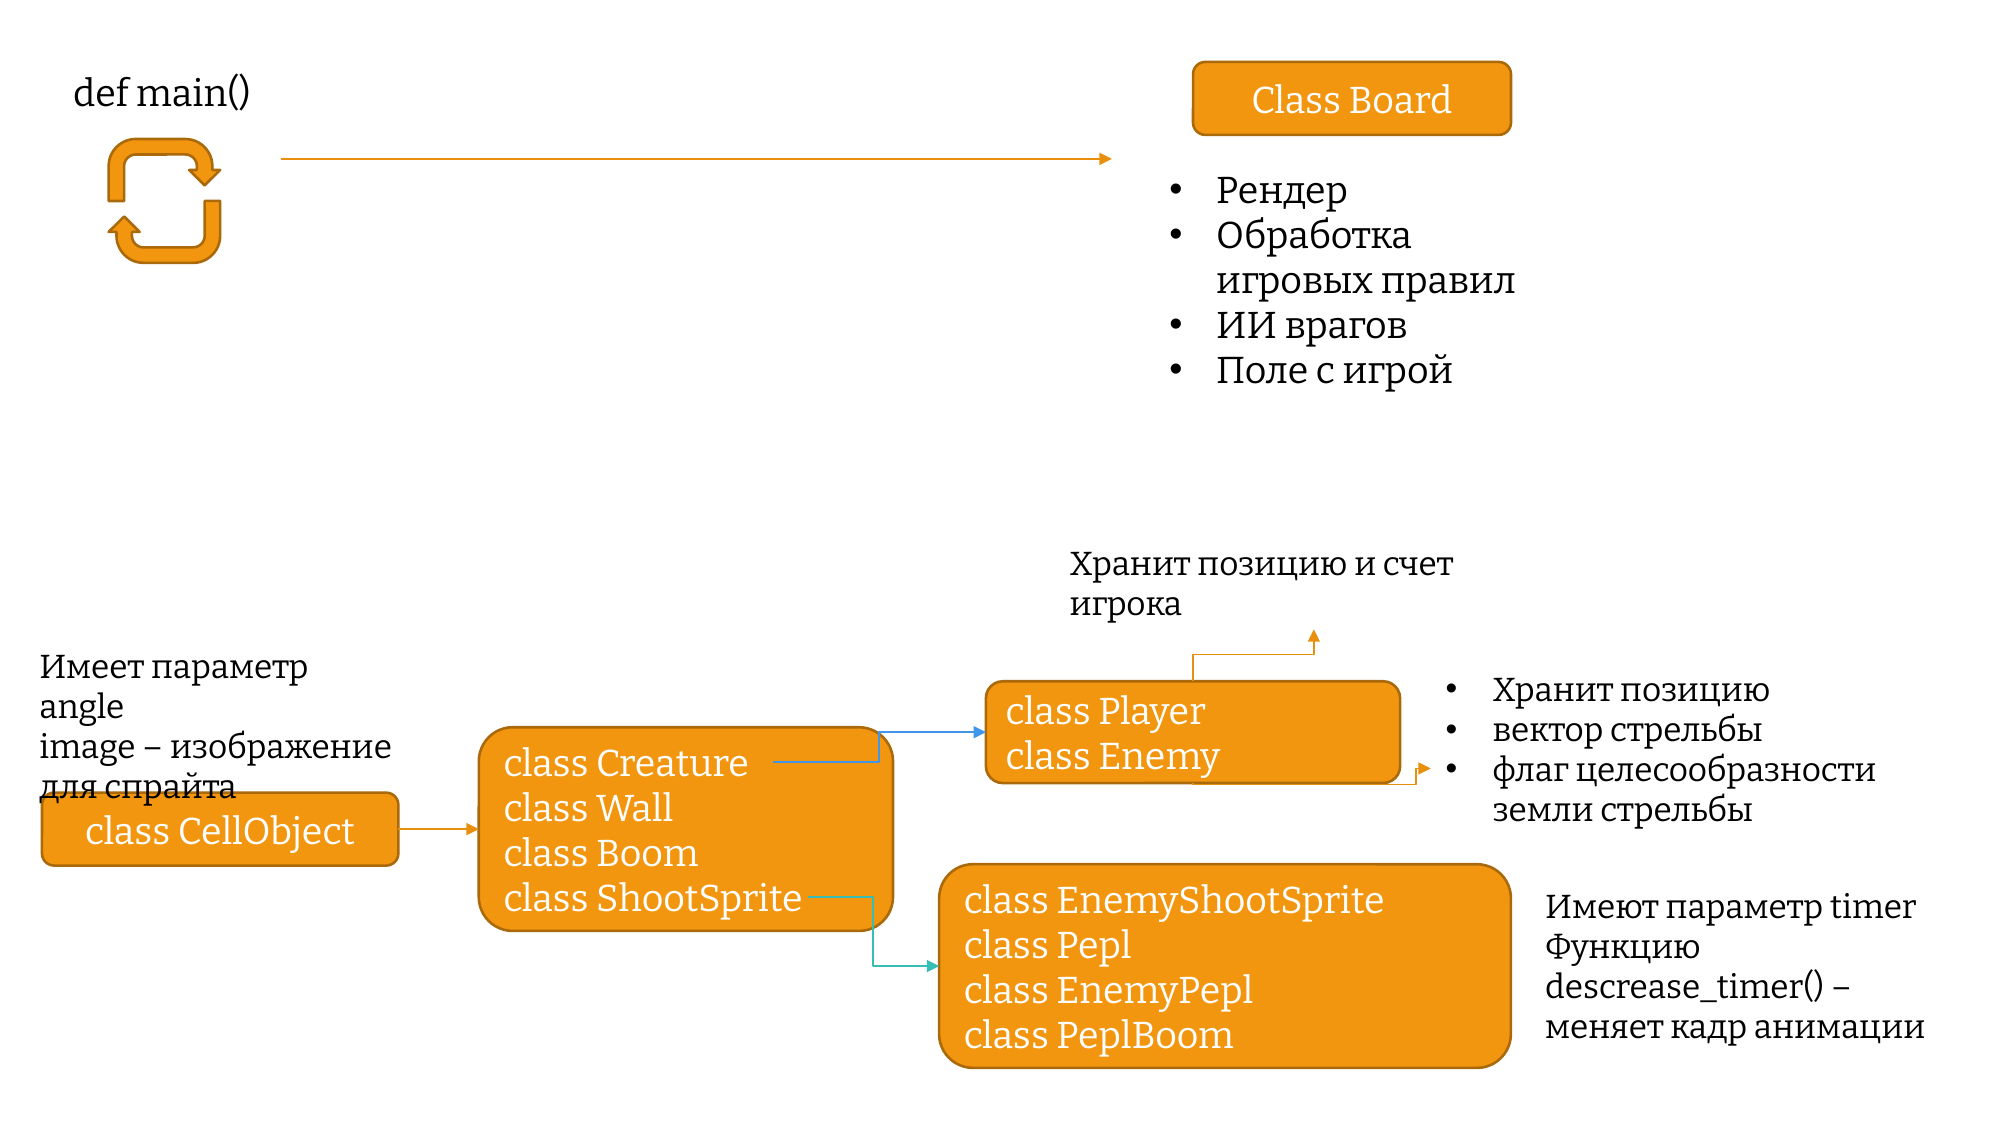

def main()
Class Board

Рендер
Обработка игровых правил
ИИ врагов
Поле с игрой

Хранит позицию и счет игрока
Имеет параметр angle
image – изображение для спрайта
Хранит позицию
вектор стрельбы
флаг целесообразности земли стрельбы

class Player
class Enemy
class Creature
class Wall
class Boom
class ShootSprite
class CellObject
class EnemyShootSprite
class Pepl
class EnemyPepl
class PeplBoom
Имеют параметр timer
Функцию descrease_timer() – меняет кадр анимации